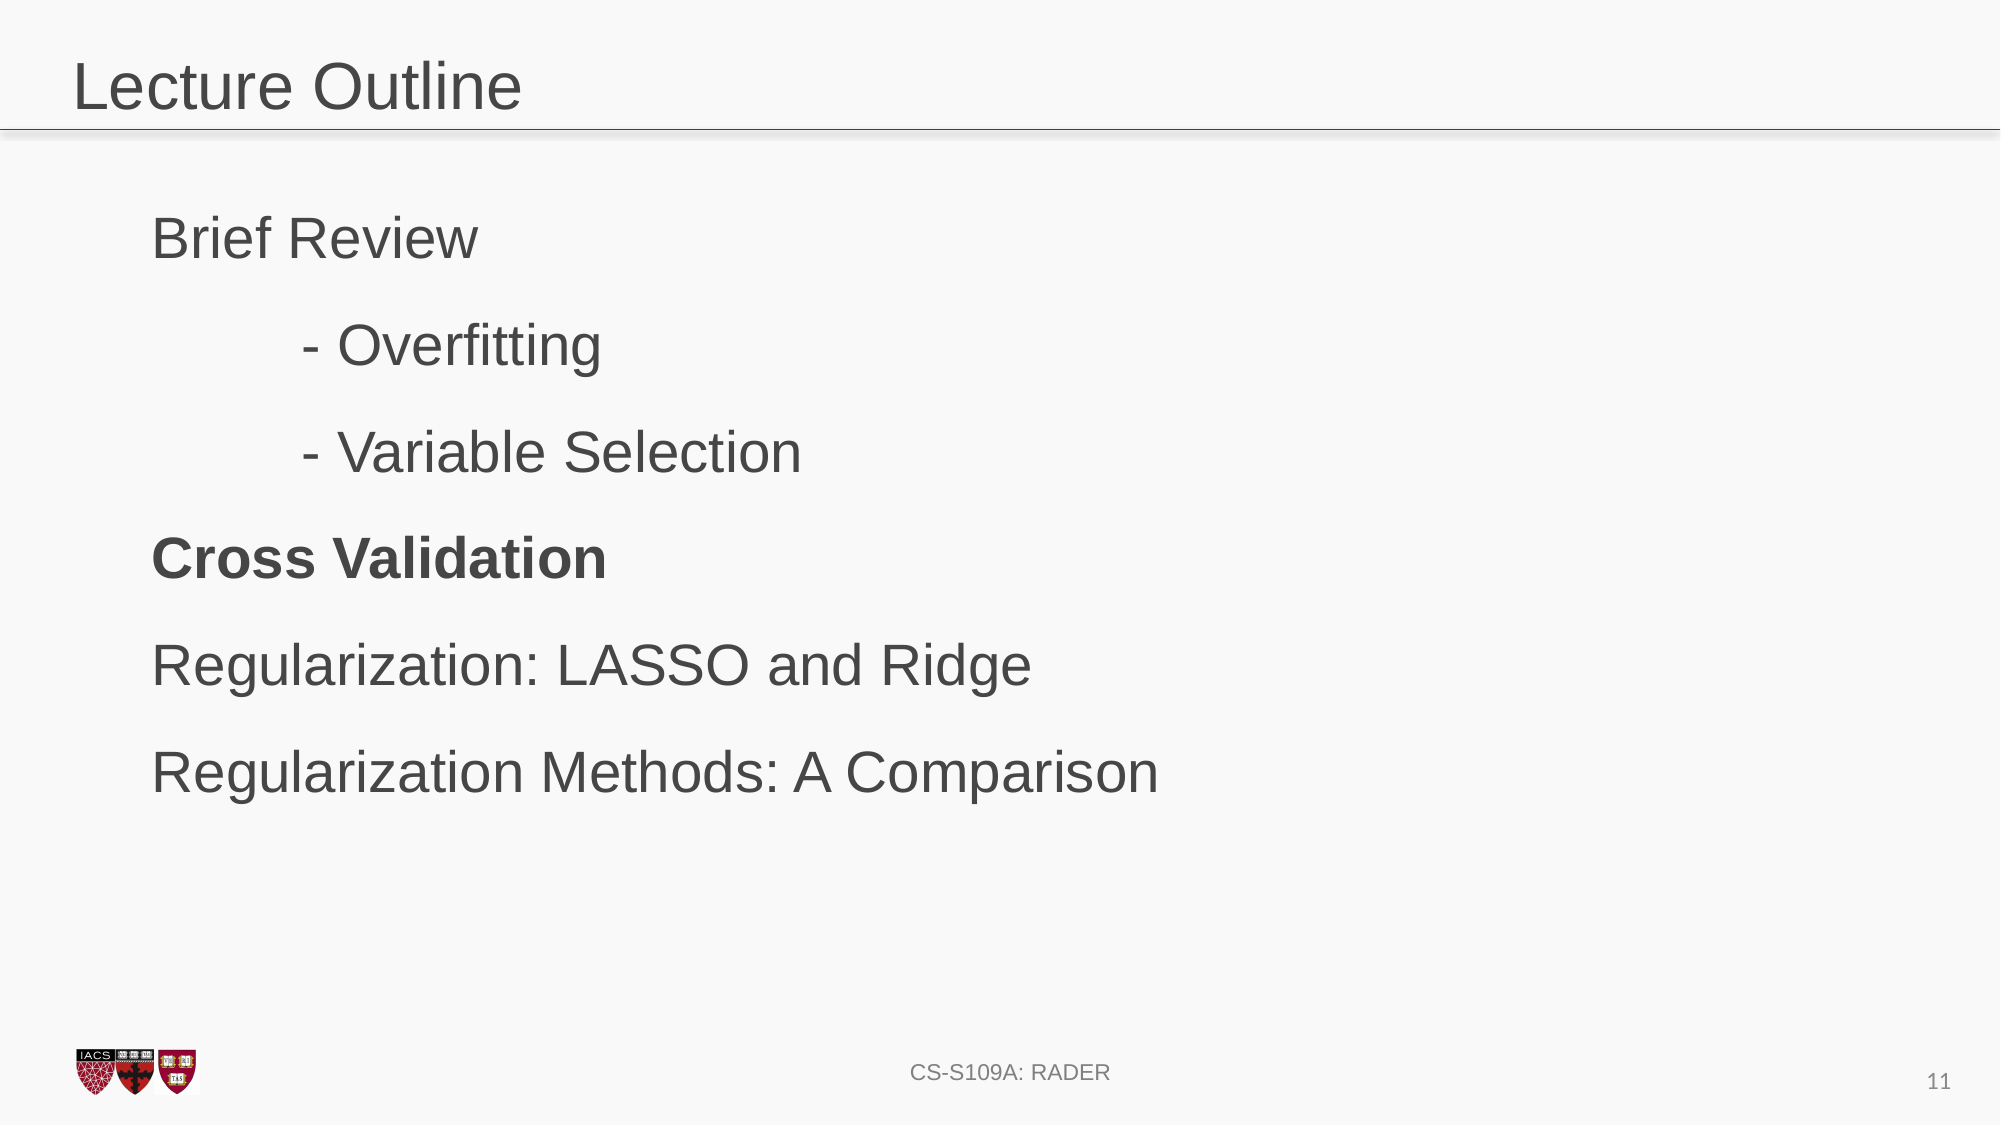

# Lecture Outline
Brief Review
	- Overfitting
	- Variable Selection
Cross Validation
Regularization: LASSO and Ridge
Regularization Methods: A Comparison

11